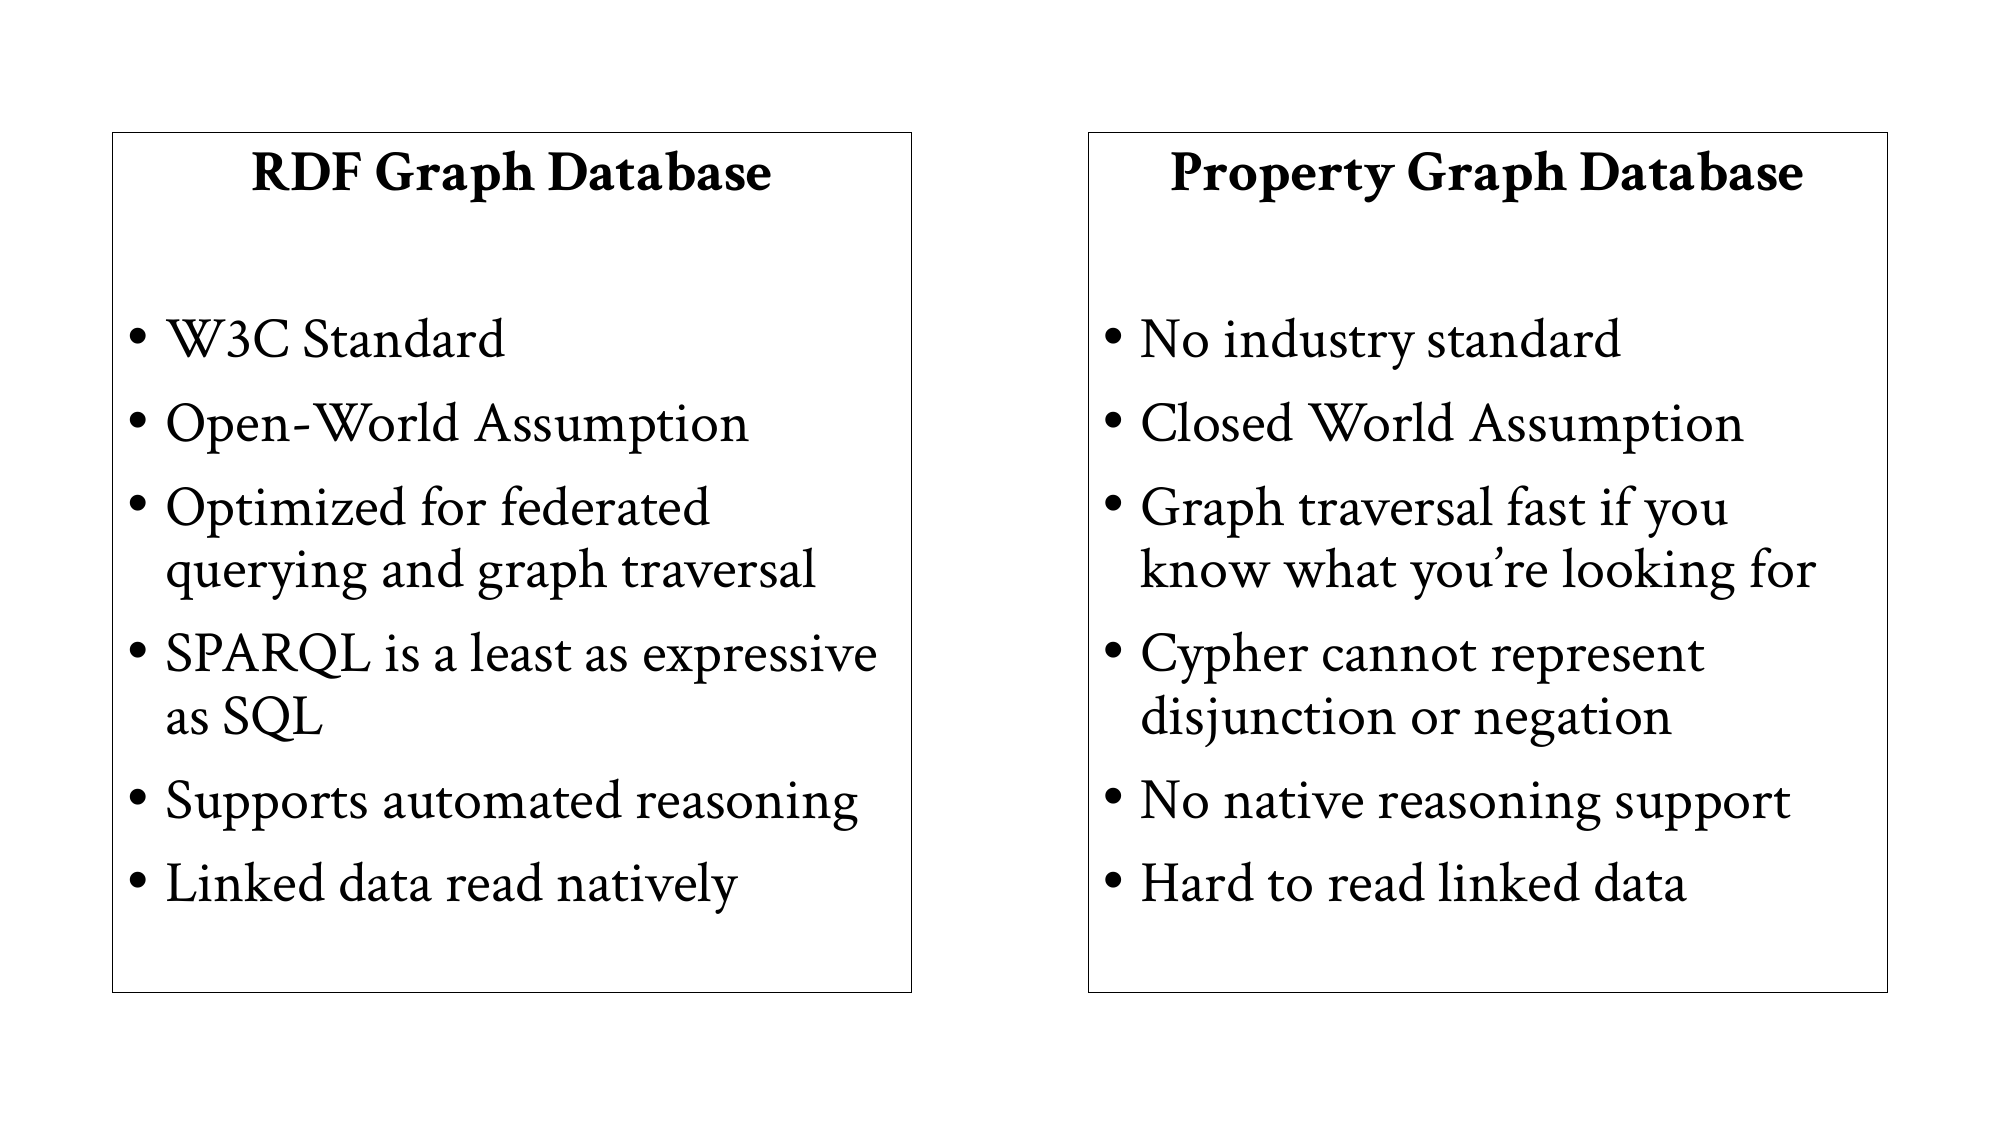

RDF Graph Database

W3C Standard
Open-World Assumption
Optimized for federated querying and graph traversal
SPARQL is a least as expressive as SQL
Supports automated reasoning
Linked data read natively
Property Graph Database

No industry standard
Closed World Assumption
Graph traversal fast if you know what you’re looking for
Cypher cannot represent disjunction or negation
No native reasoning support
Hard to read linked data